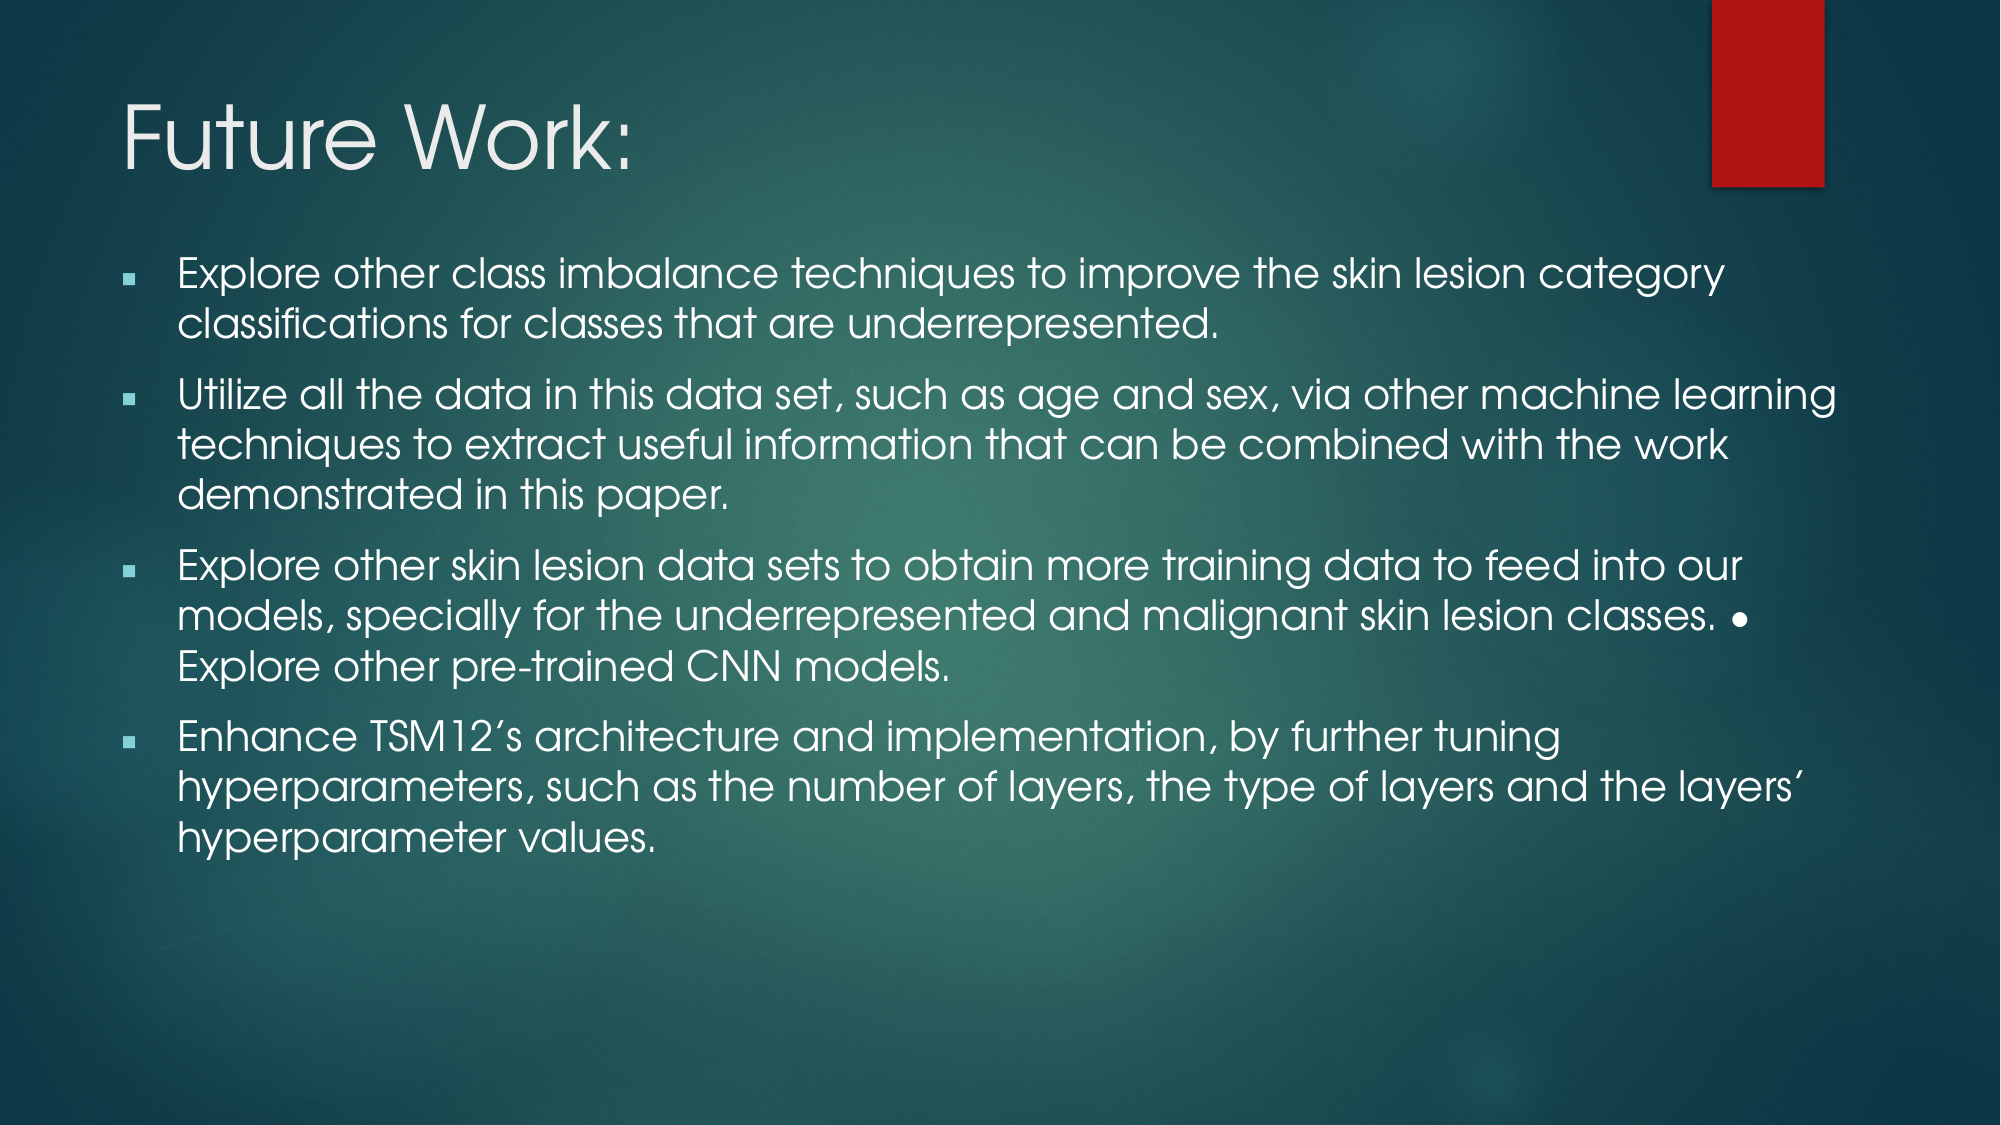

# Future Work:
Explore other class imbalance techniques to improve the skin lesion category classifications for classes that are underrepresented.
Utilize all the data in this data set, such as age and sex, via other machine learning techniques to extract useful information that can be combined with the work demonstrated in this paper.
Explore other skin lesion data sets to obtain more training data to feed into our models, specially for the underrepresented and malignant skin lesion classes. • Explore other pre-trained CNN models.
Enhance TSM12’s architecture and implementation, by further tuning hyperparameters, such as the number of layers, the type of layers and the layers’ hyperparameter values.